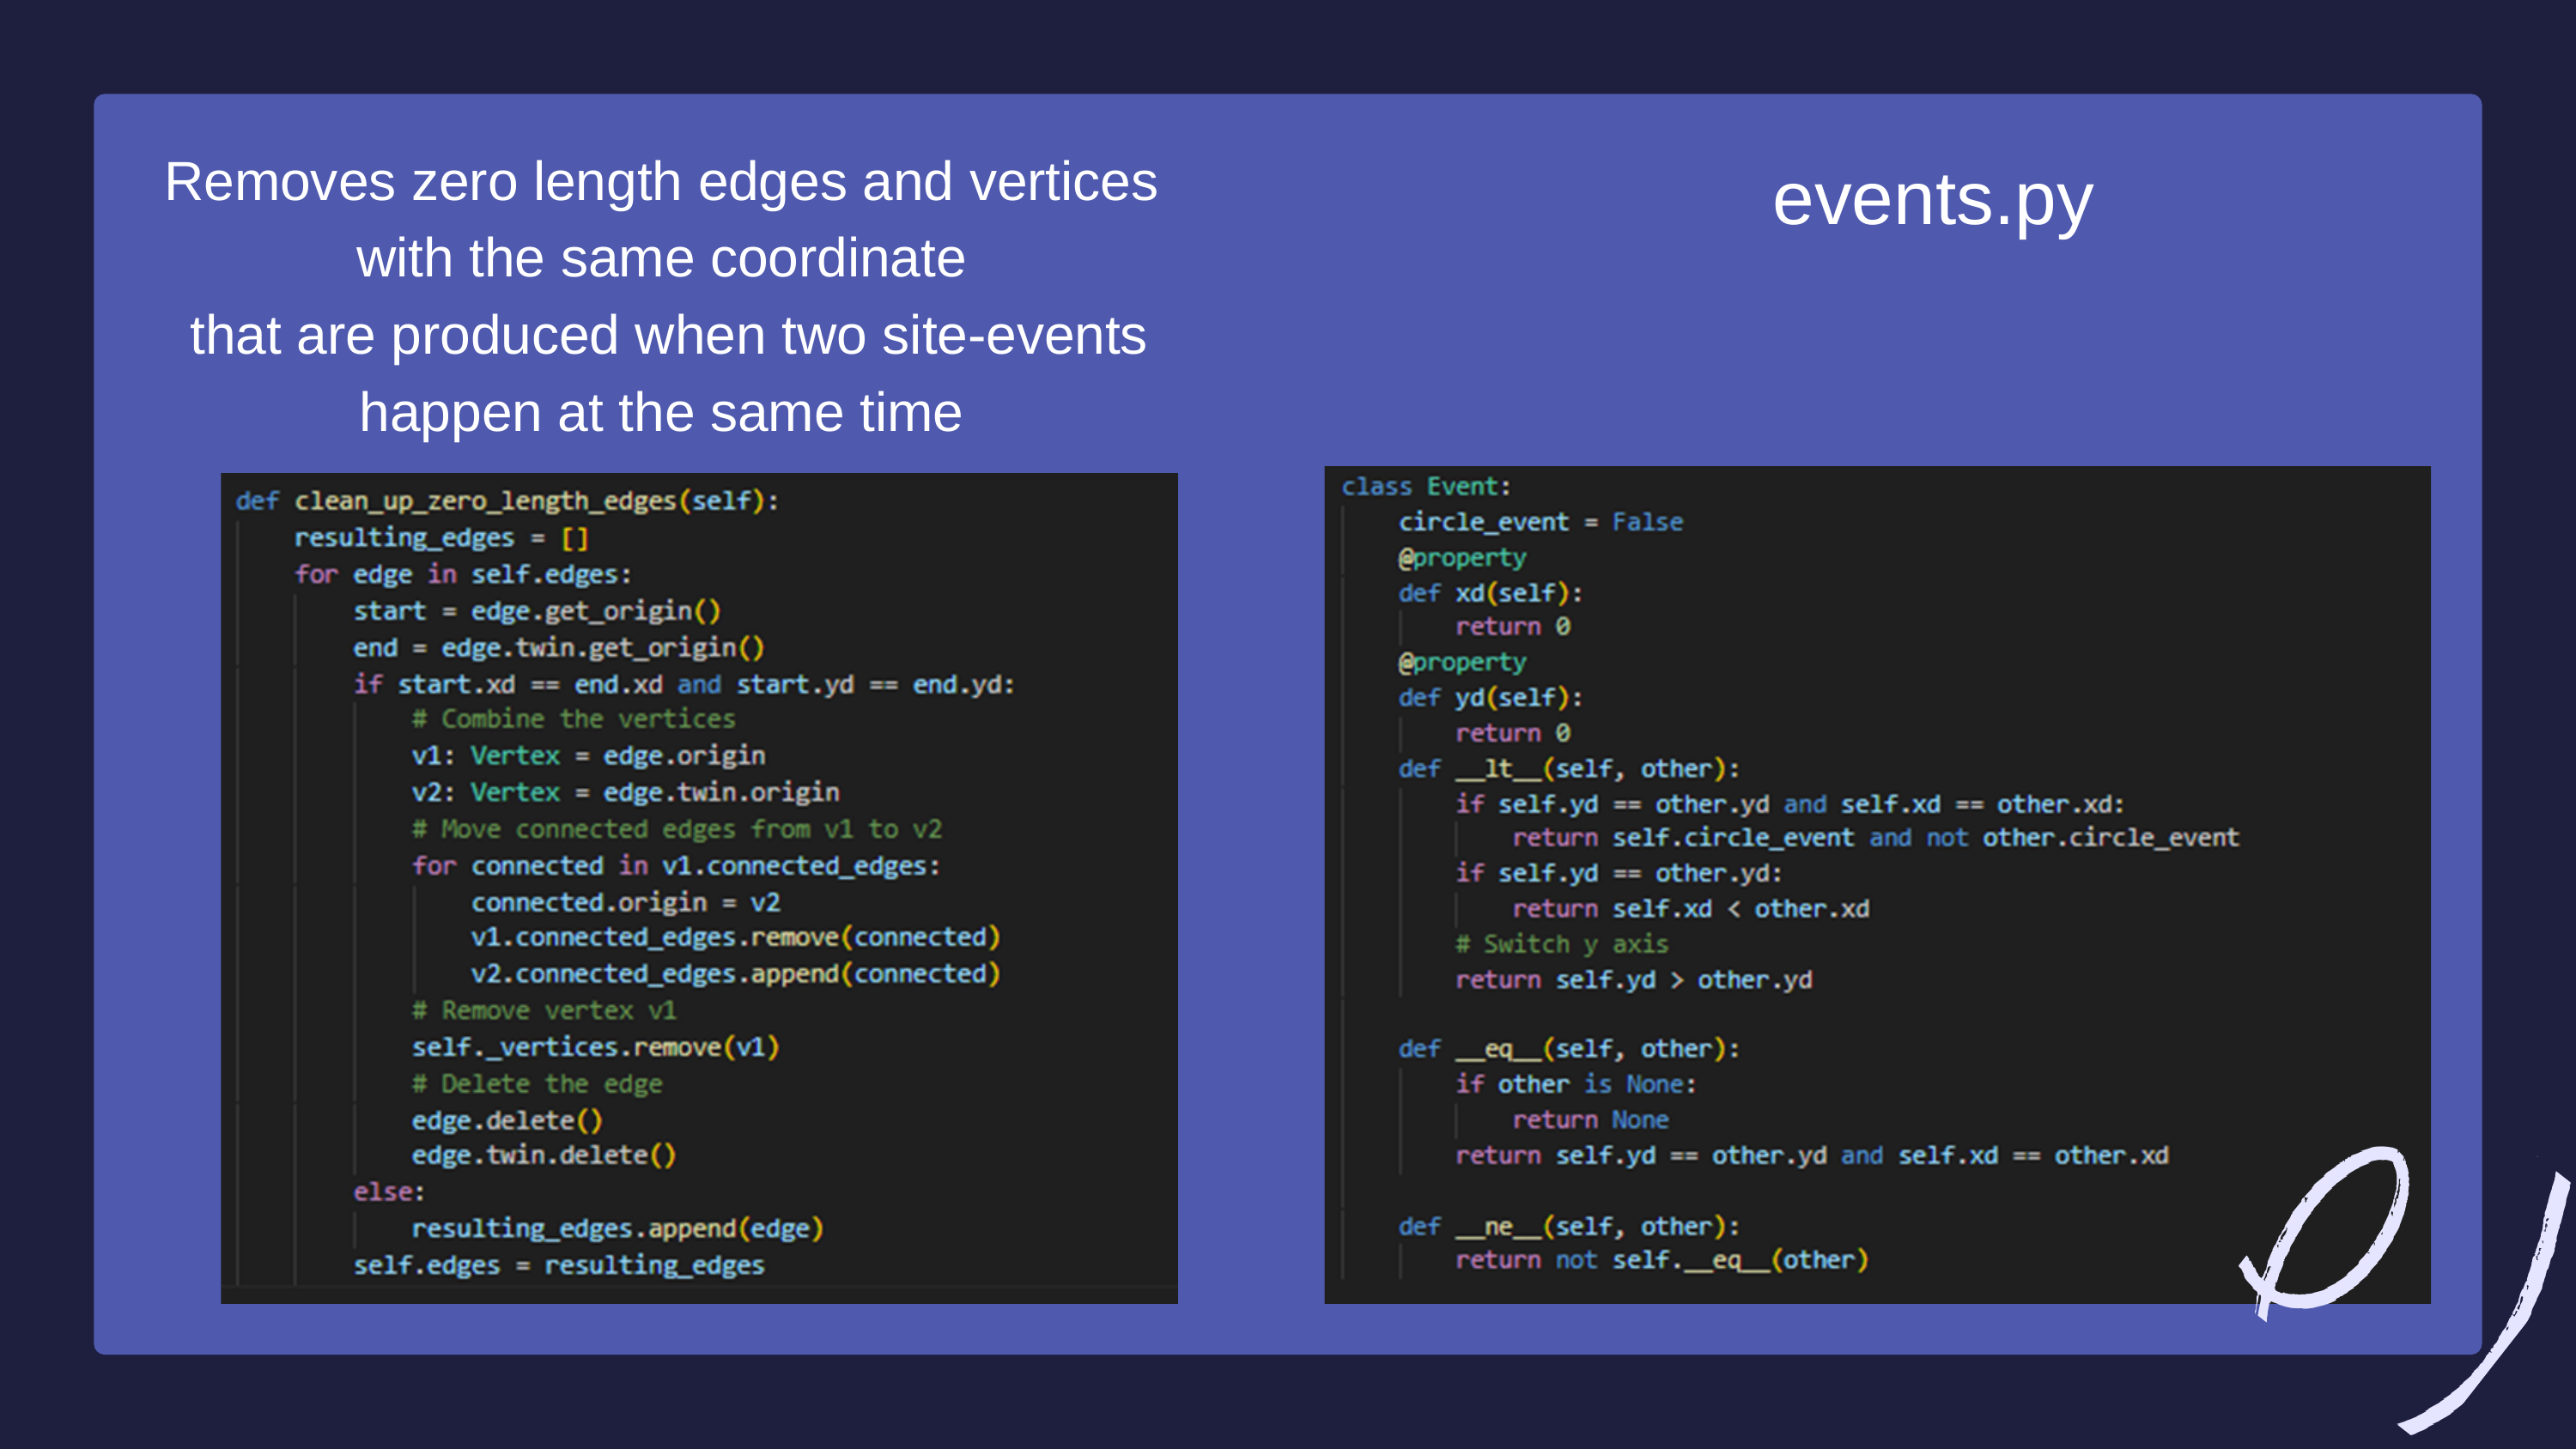

Removes zero length edges and vertices with the same coordinate
 that are produced when two site-events happen at the same time
events.py